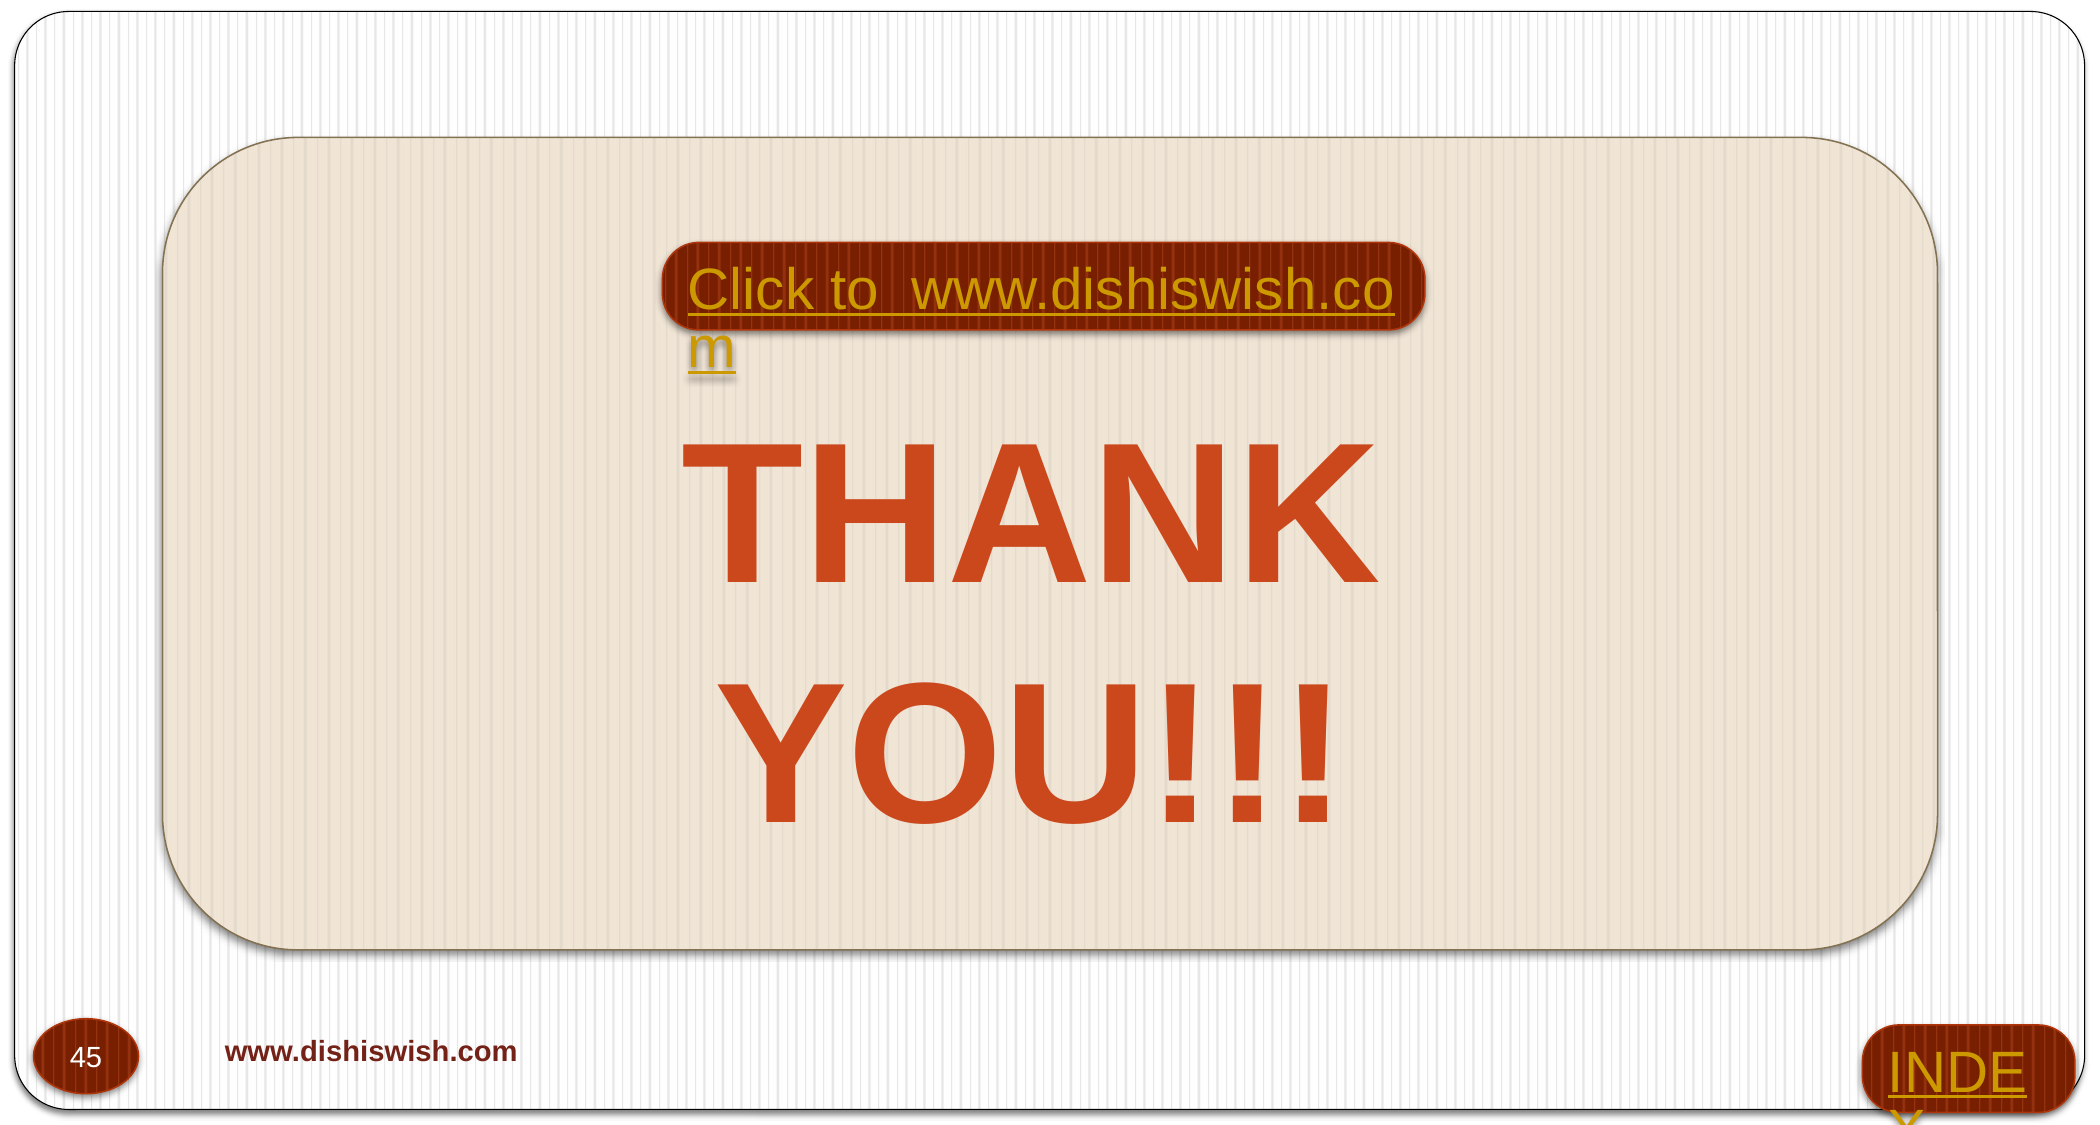

Click to  www.dishiswish.com
THANK
YOU!!!
www.dishiswish.com
45
INDEX